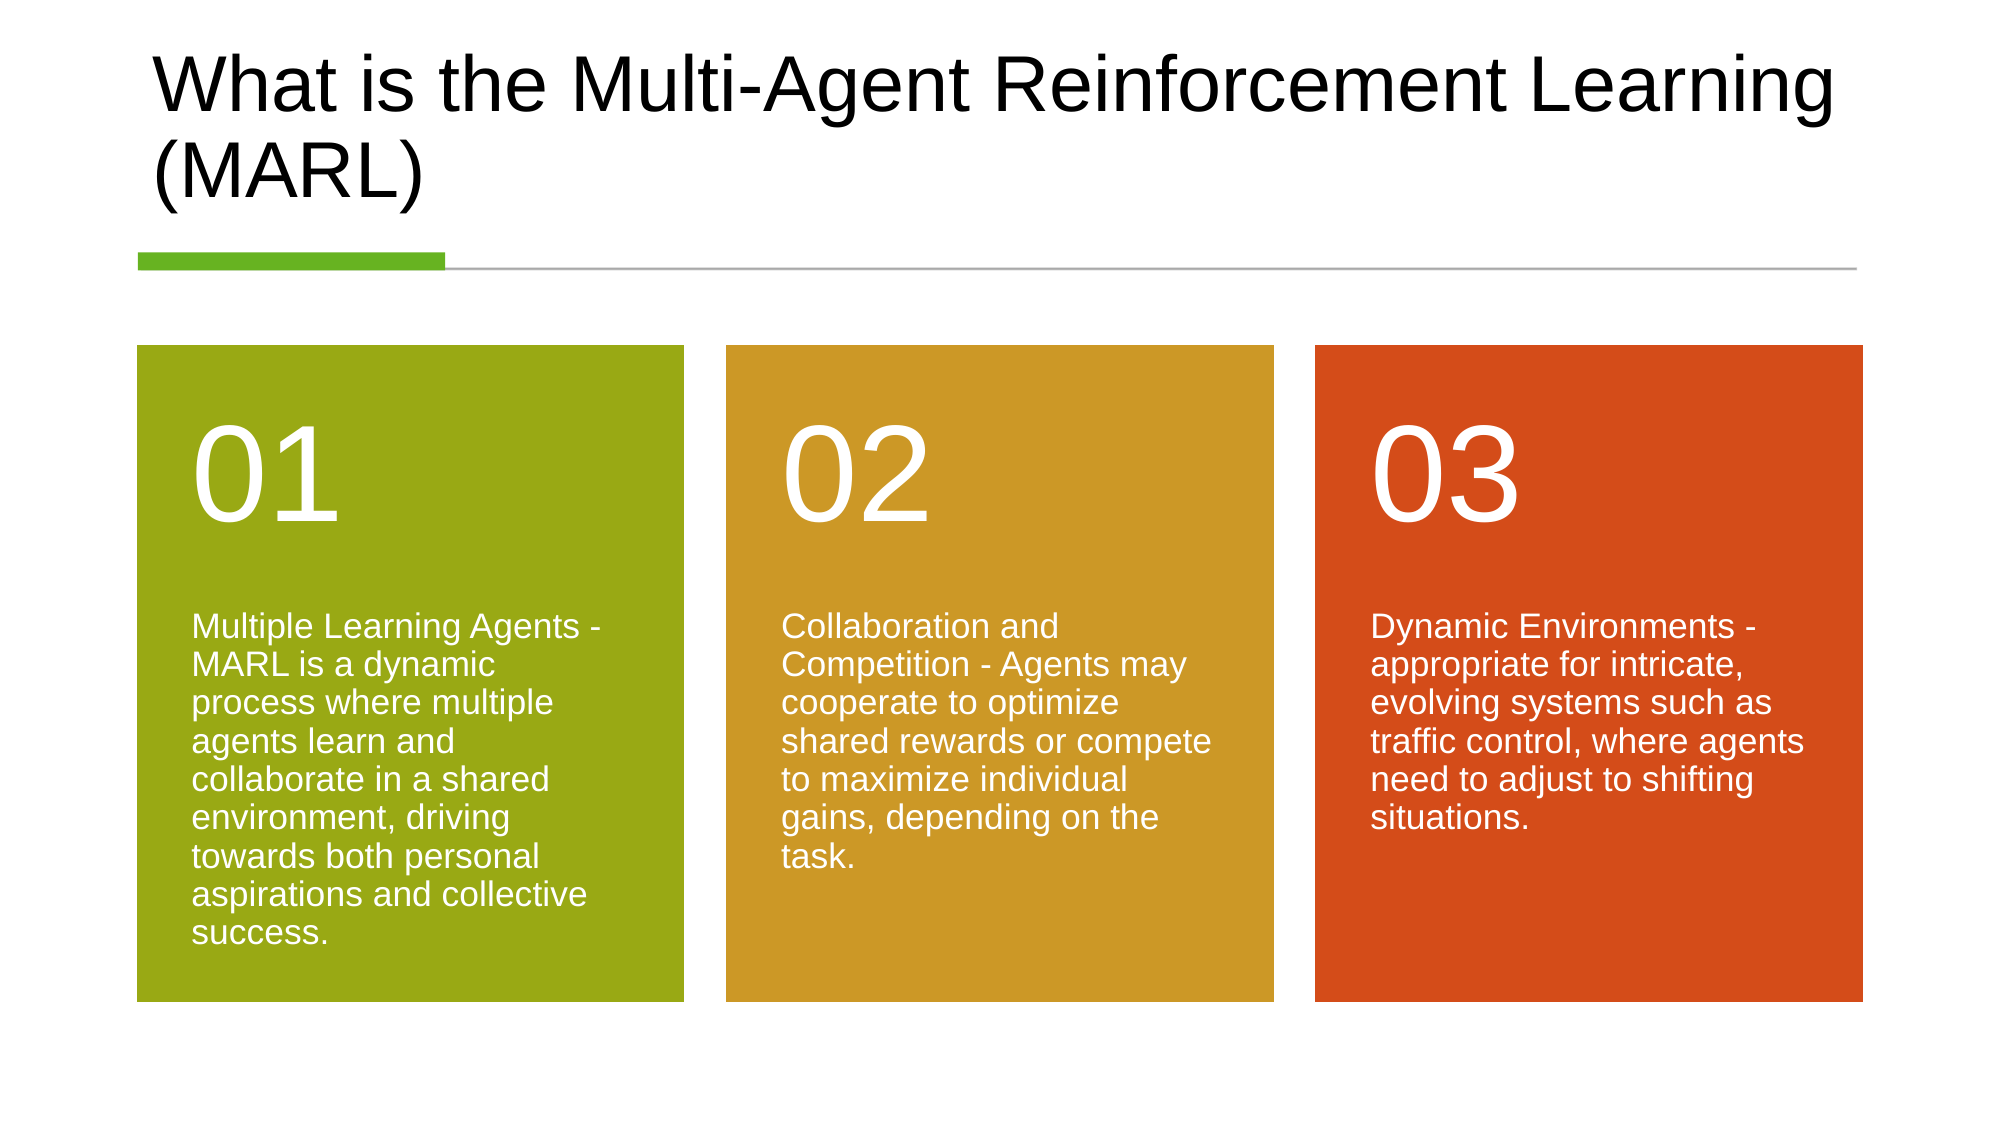

# What is the Multi-Agent Reinforcement Learning (MARL)

Multiple Learning Agents - MARL is a dynamic process where multiple agents learn and collaborate in a shared environment, driving towards both personal aspirations and collective success.
01
Collaboration and Competition - Agents may cooperate to optimize shared rewards or compete to maximize individual gains, depending on the task.
02
Dynamic Environments - appropriate for intricate, evolving systems such as traffic control, where agents need to adjust to shifting situations.
03